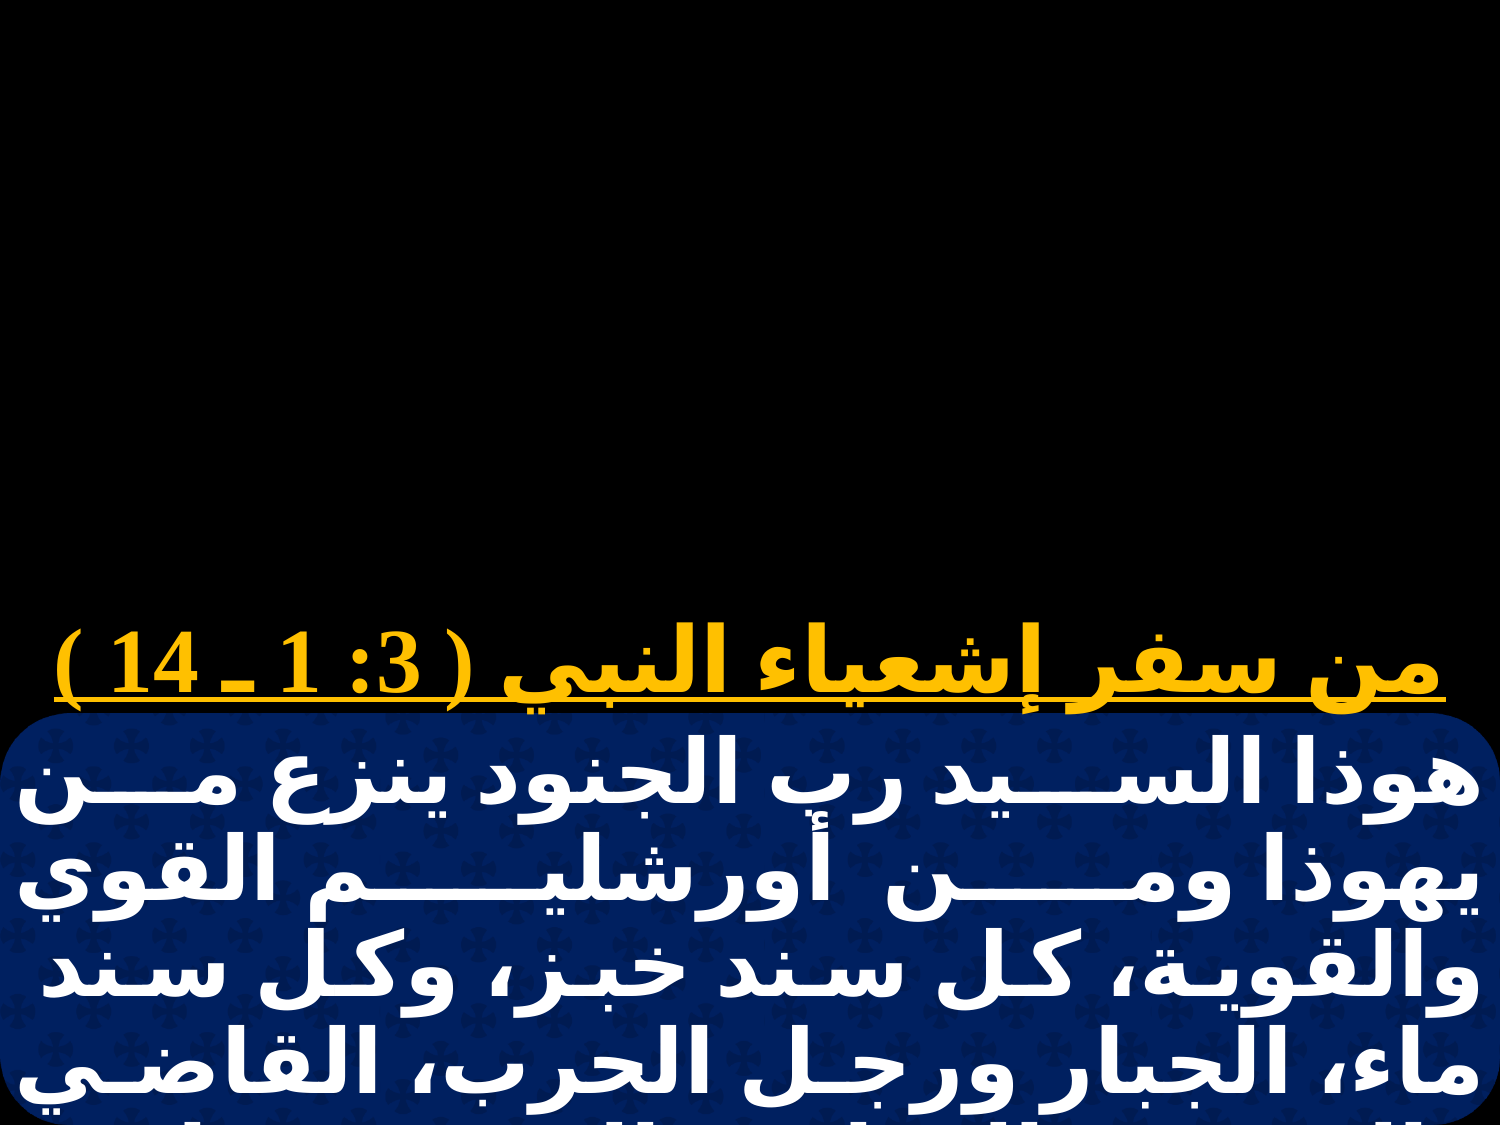

من سفر إشعياء النبي ( 3: 1 ـ 14 )
هوذا السيد رب الجنود ينزع من يهوذا ومن  أورشليم القوي والقوية، كل سند خبز، وكل سند  ماء، الجبار ورجل الحرب، القاضي والنبي والعراف والشيخ، قائد الخمسين والوجيه والمشير، والماهر